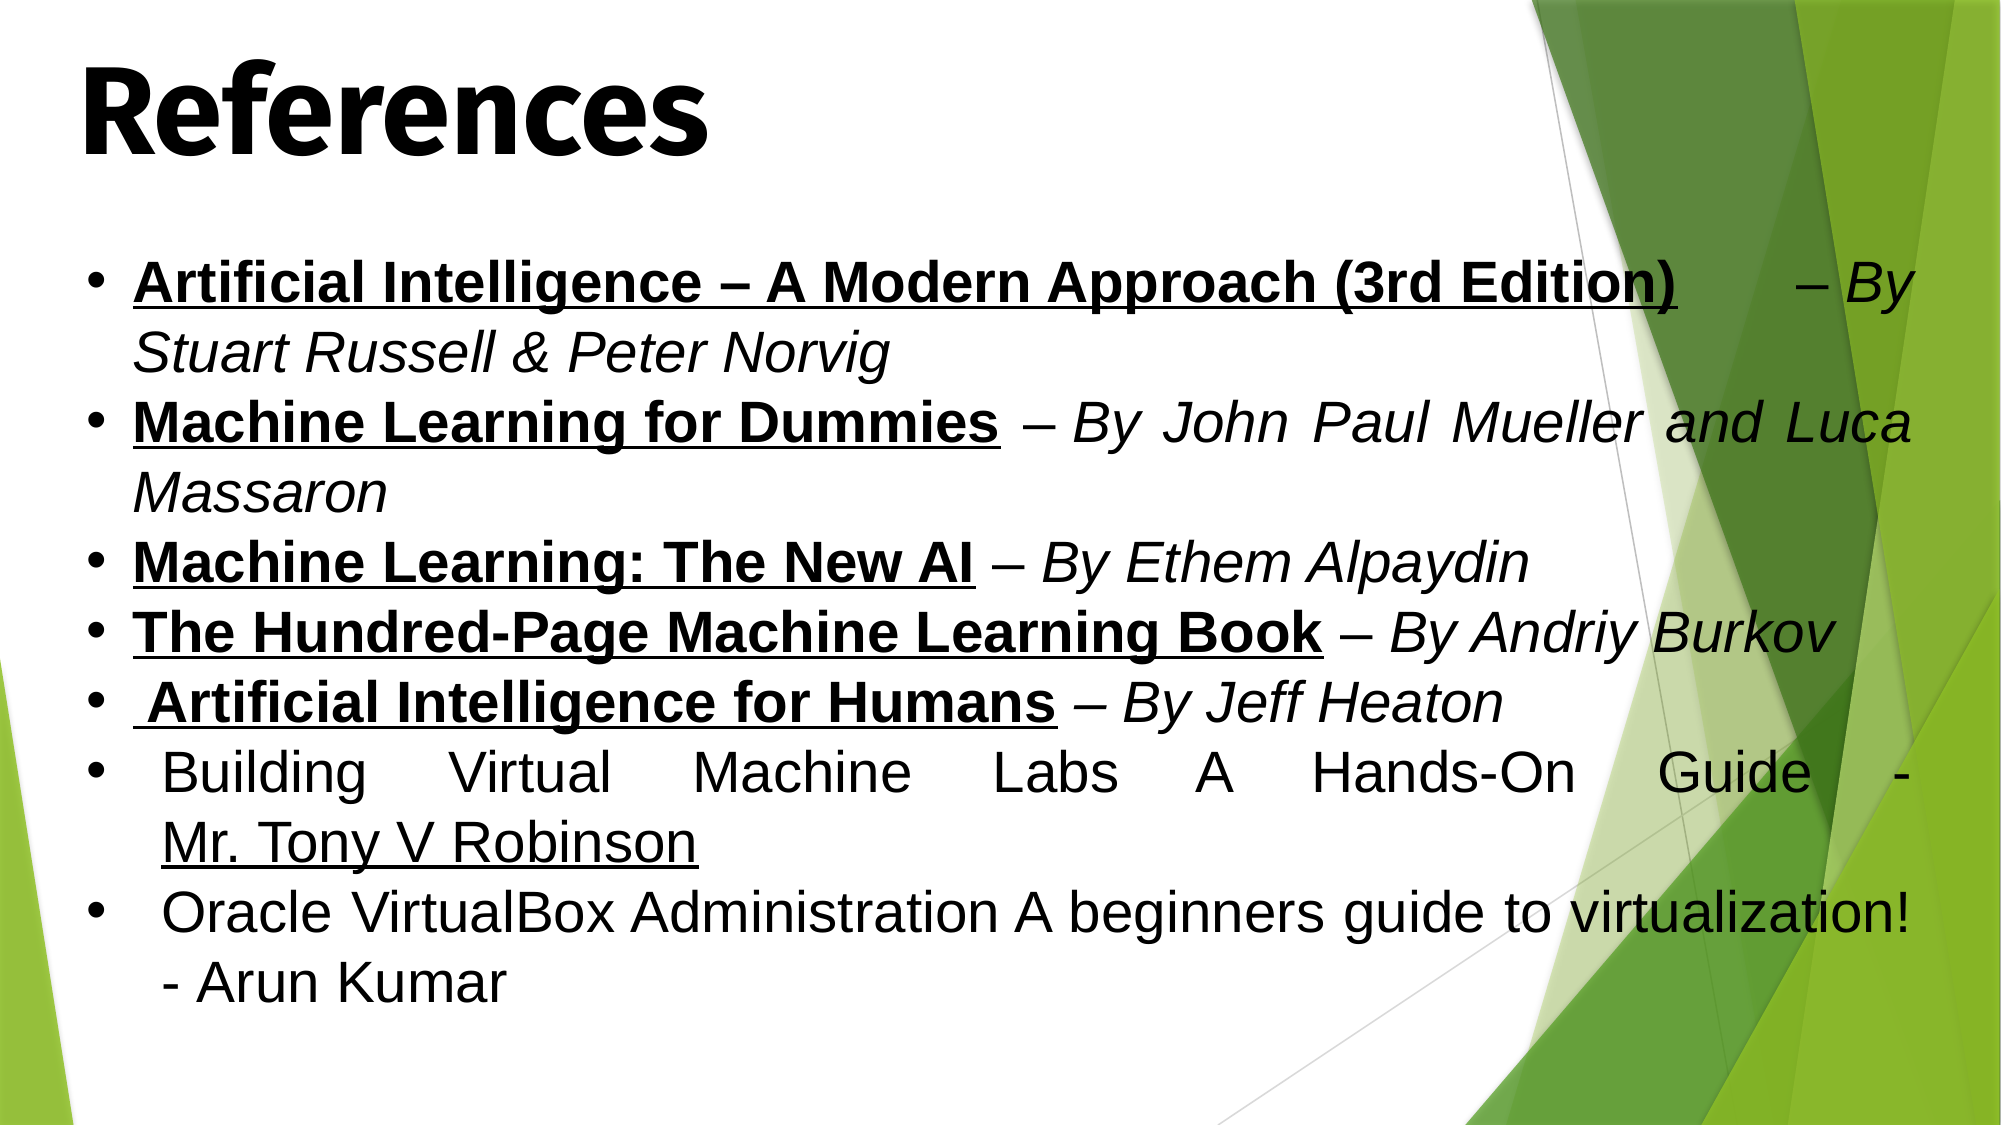

References
Artificial Intelligence – A Modern Approach (3rd Edition) – By Stuart Russell & Peter Norvig
Machine Learning for Dummies – By John Paul Mueller and Luca Massaron
Machine Learning: The New AI – By Ethem Alpaydin
The Hundred-Page Machine Learning Book – By Andriy Burkov
 Artificial Intelligence for Humans – By Jeff Heaton
Building Virtual Machine Labs A Hands-On Guide - Mr. Tony V Robinson
Oracle VirtualBox Administration A beginners guide to virtualization! - Arun Kumar